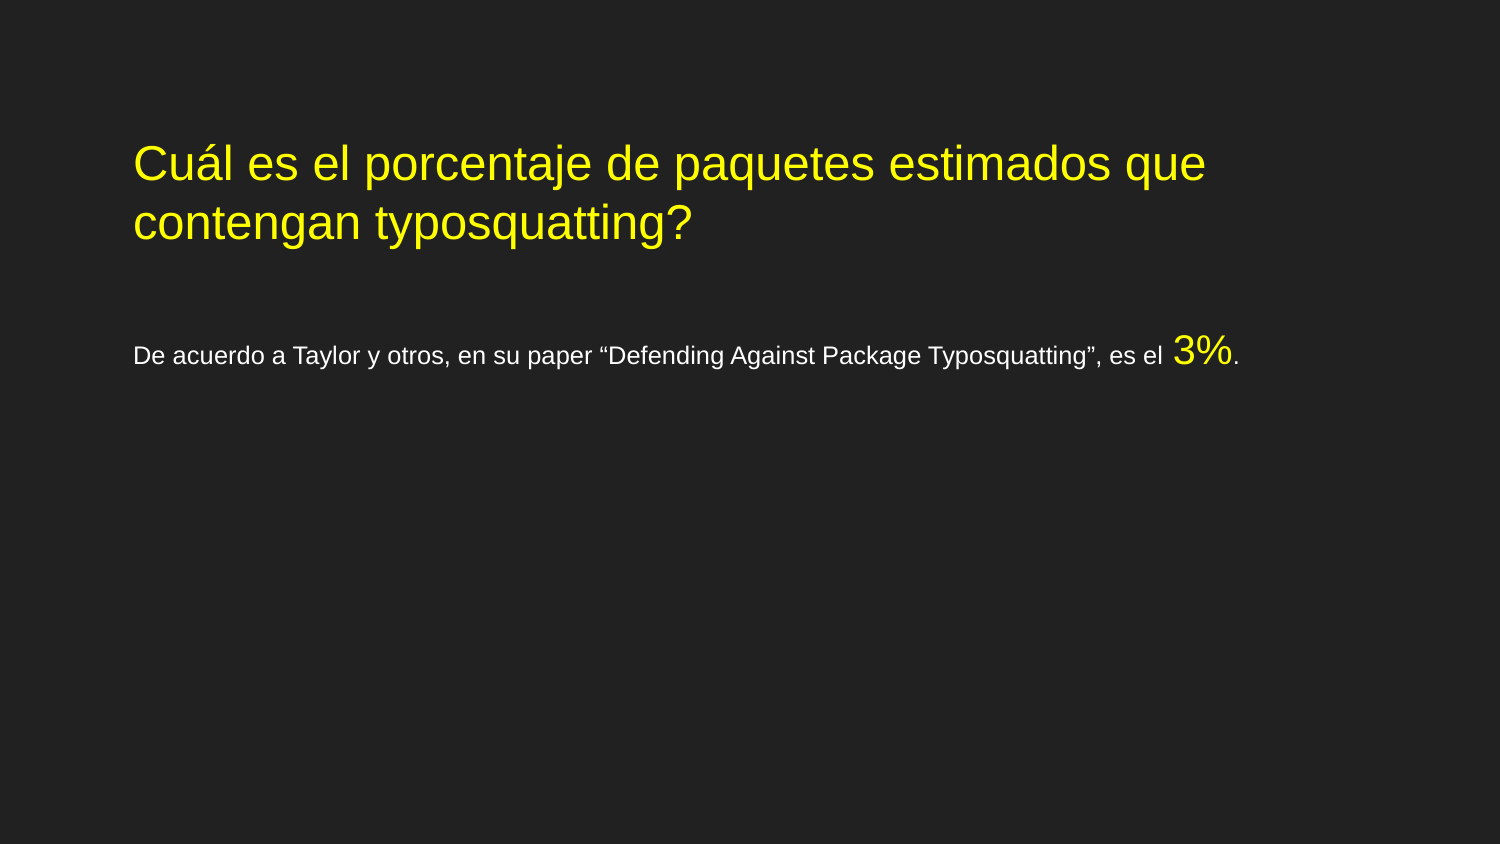

Cuál es el porcentaje de paquetes estimados que contengan typosquatting?

De acuerdo a Taylor y otros, en su paper “Defending Against Package Typosquatting”, es el 3%.